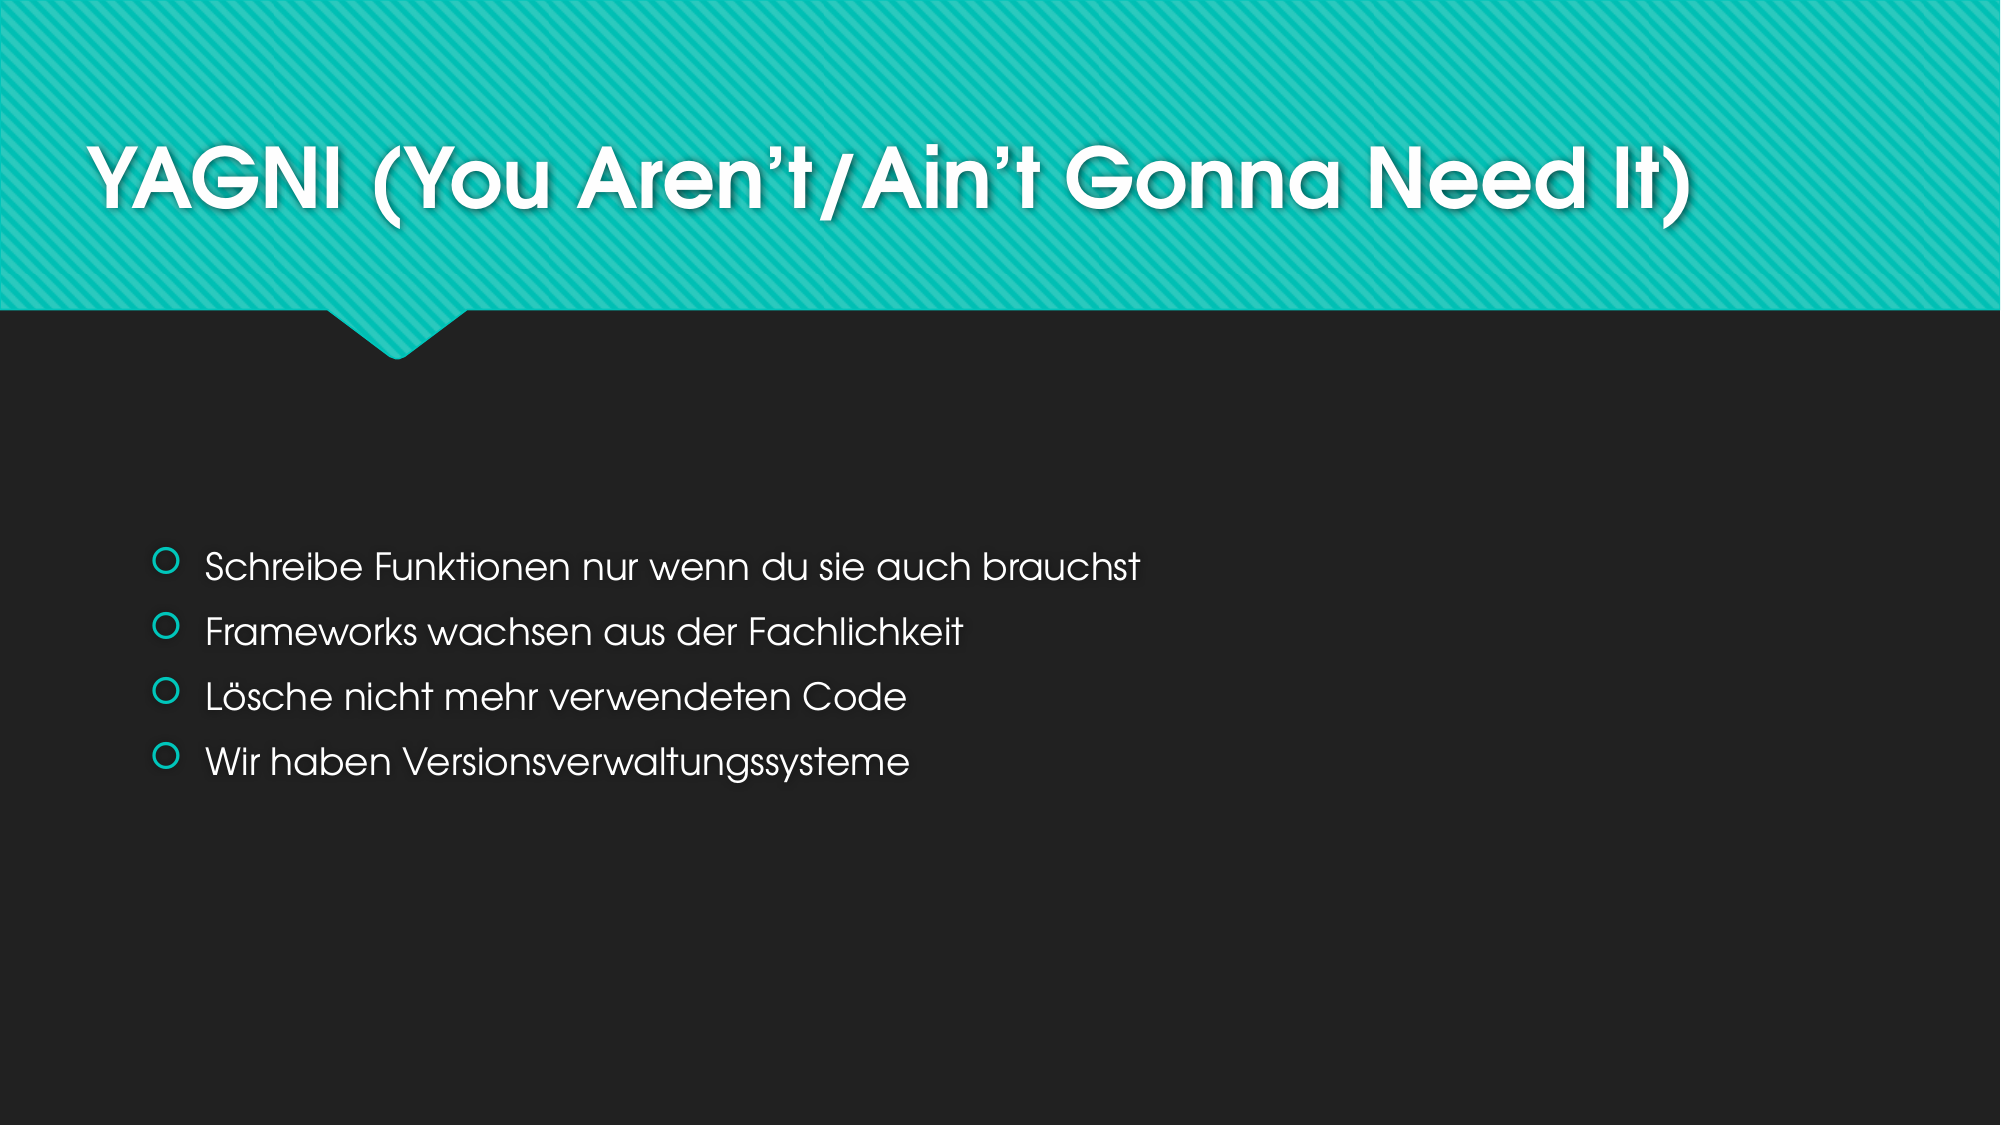

# YAGNI (You Aren’t/Ain’t Gonna Need It)
Schreibe Funktionen nur wenn du sie auch brauchst
Frameworks wachsen aus der Fachlichkeit
Lösche nicht mehr verwendeten Code
Wir haben Versionsverwaltungssysteme